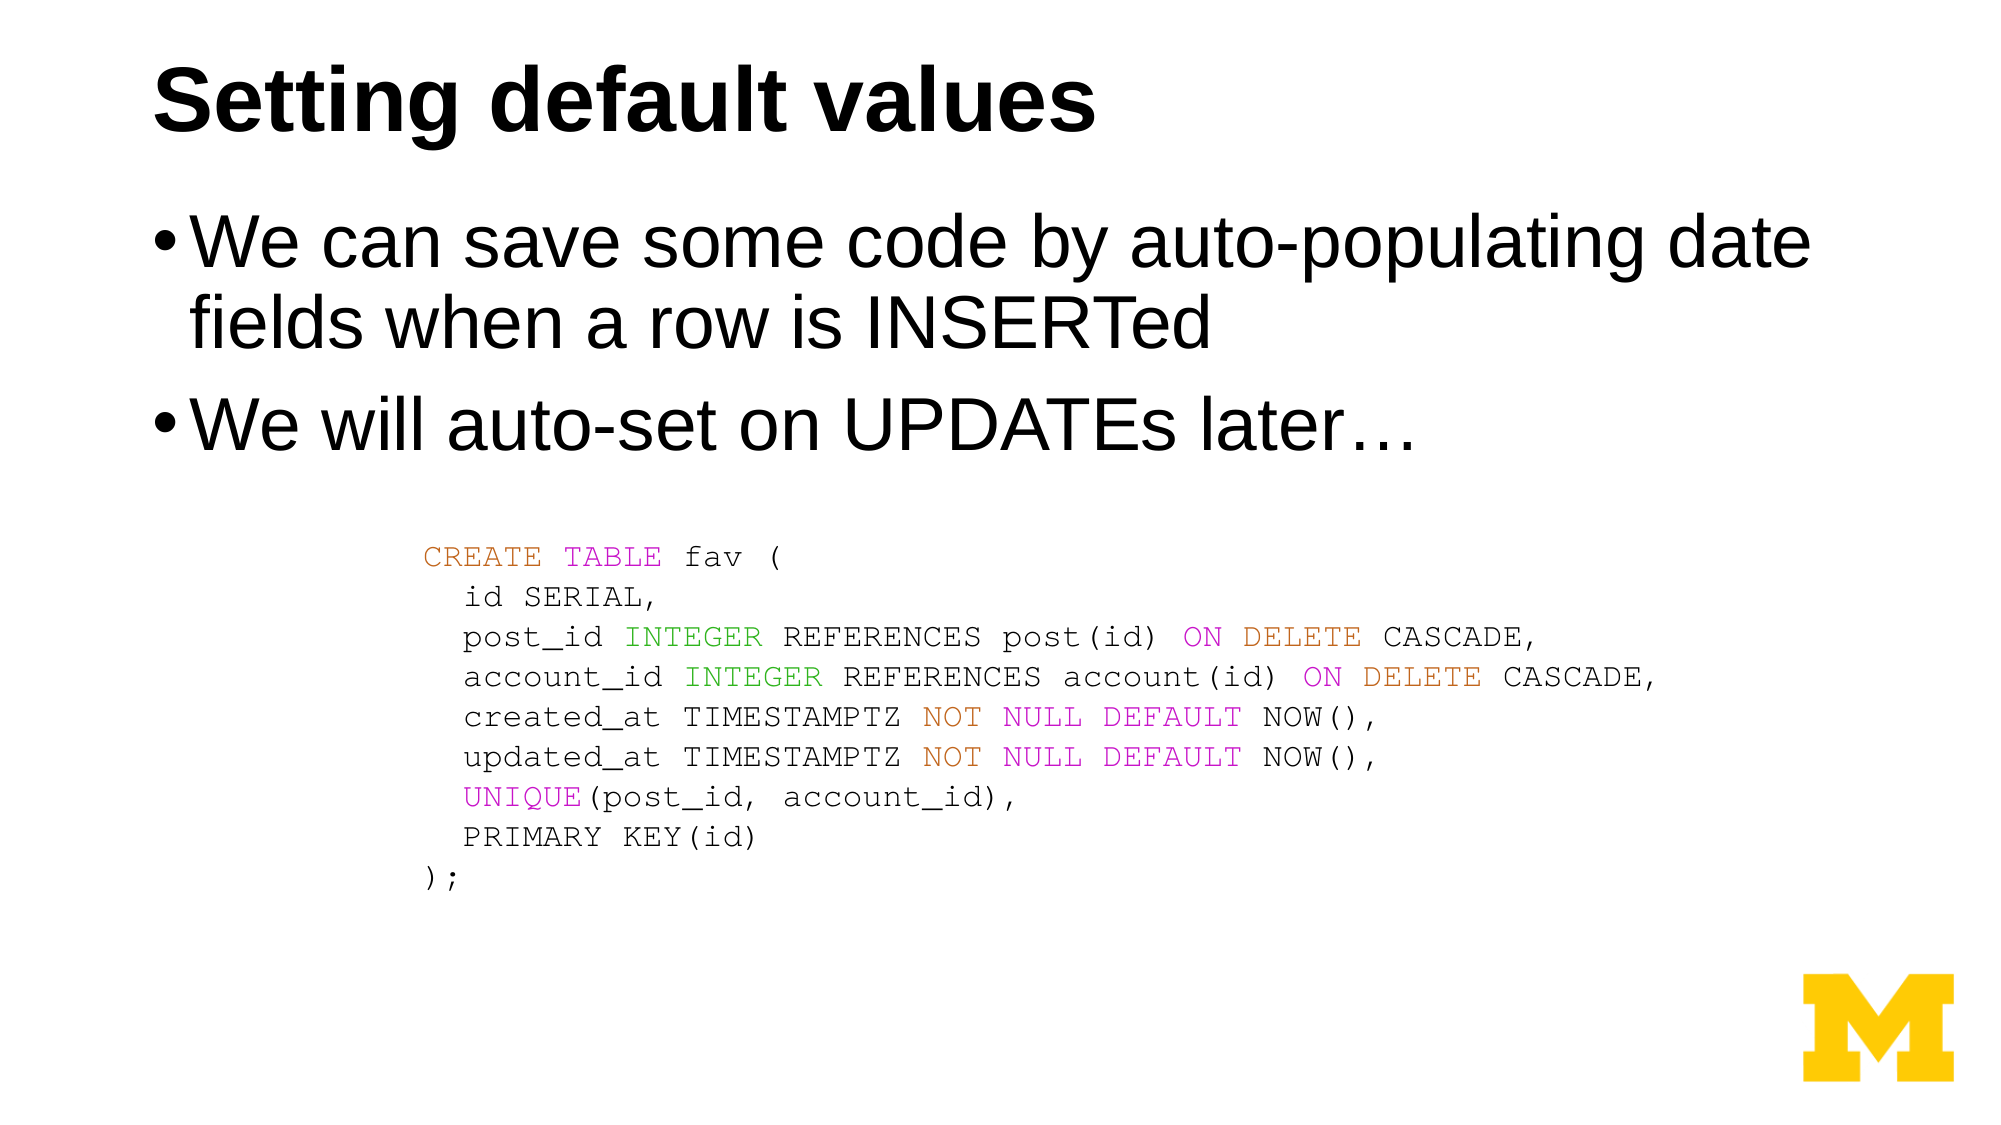

# Setting default values
We can save some code by auto-populating date fields when a row is INSERTed
We will auto-set on UPDATEs later…
CREATE TABLE fav (
  id SERIAL,
  post_id INTEGER REFERENCES post(id) ON DELETE CASCADE,
  account_id INTEGER REFERENCES account(id) ON DELETE CASCADE,
  created_at TIMESTAMPTZ NOT NULL DEFAULT NOW(),
  updated_at TIMESTAMPTZ NOT NULL DEFAULT NOW(),
  UNIQUE(post_id, account_id),
  PRIMARY KEY(id)
);